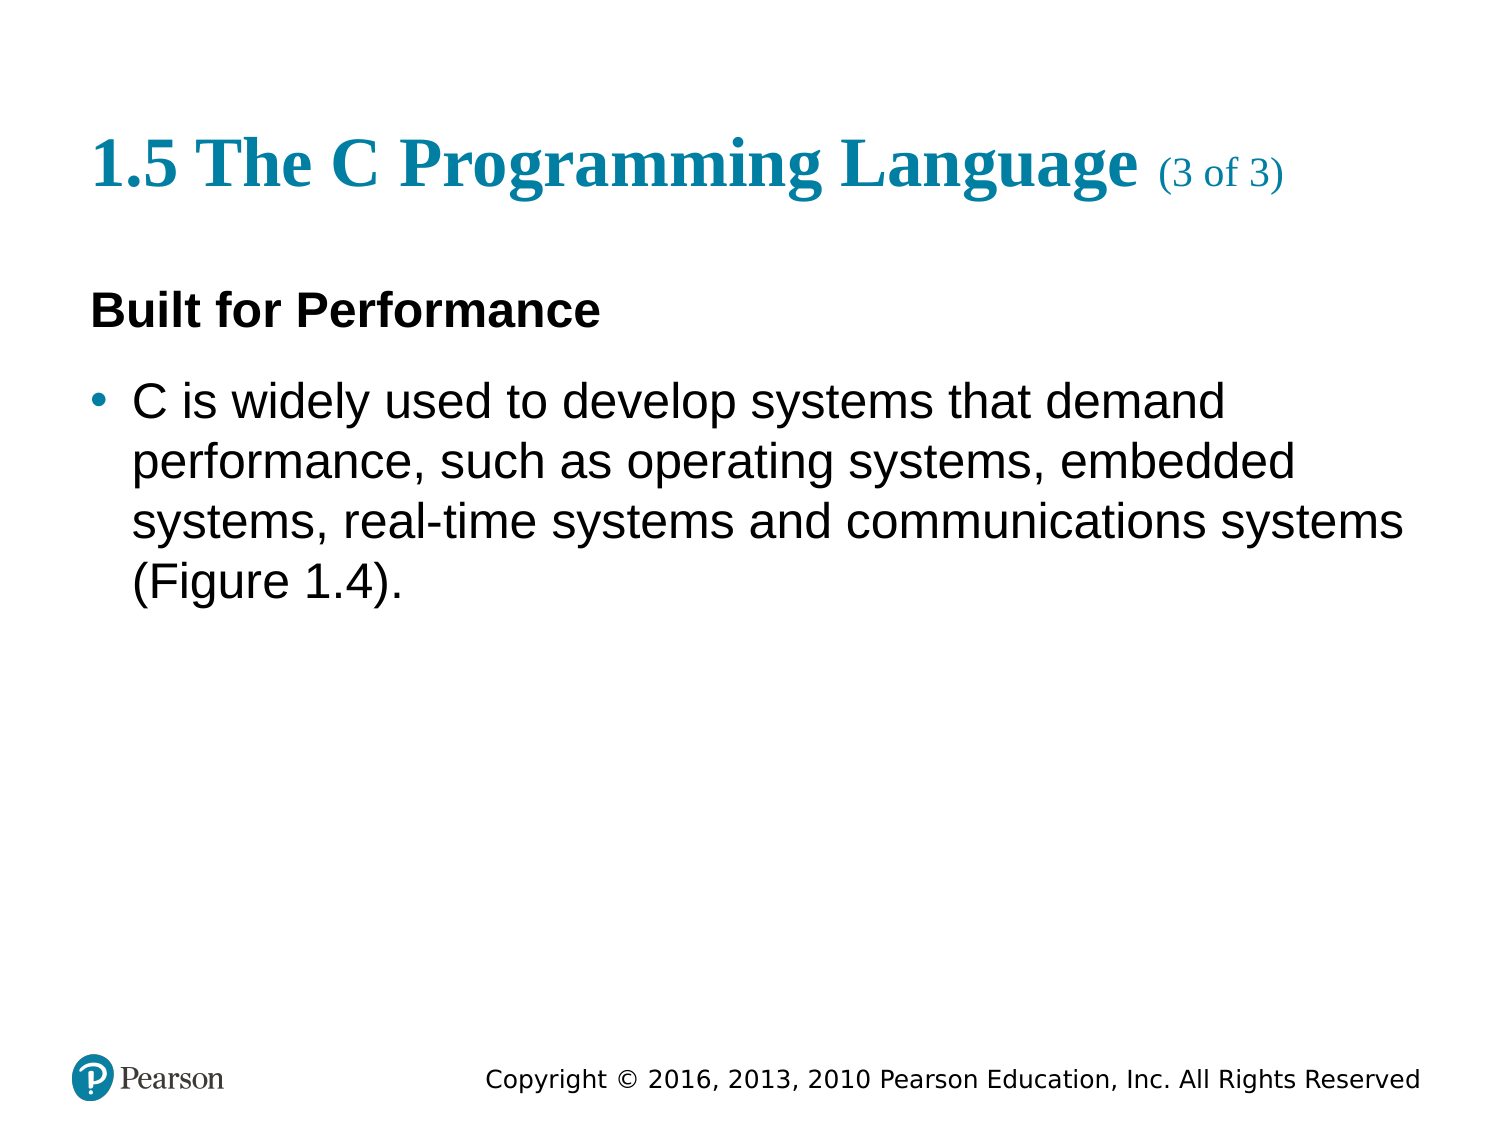

# 1.5 The C Programming Language (3 of 3)
Built for Performance
C is widely used to develop systems that demand performance, such as operating systems, embedded systems, real-time systems and communications systems (Figure 1.4).